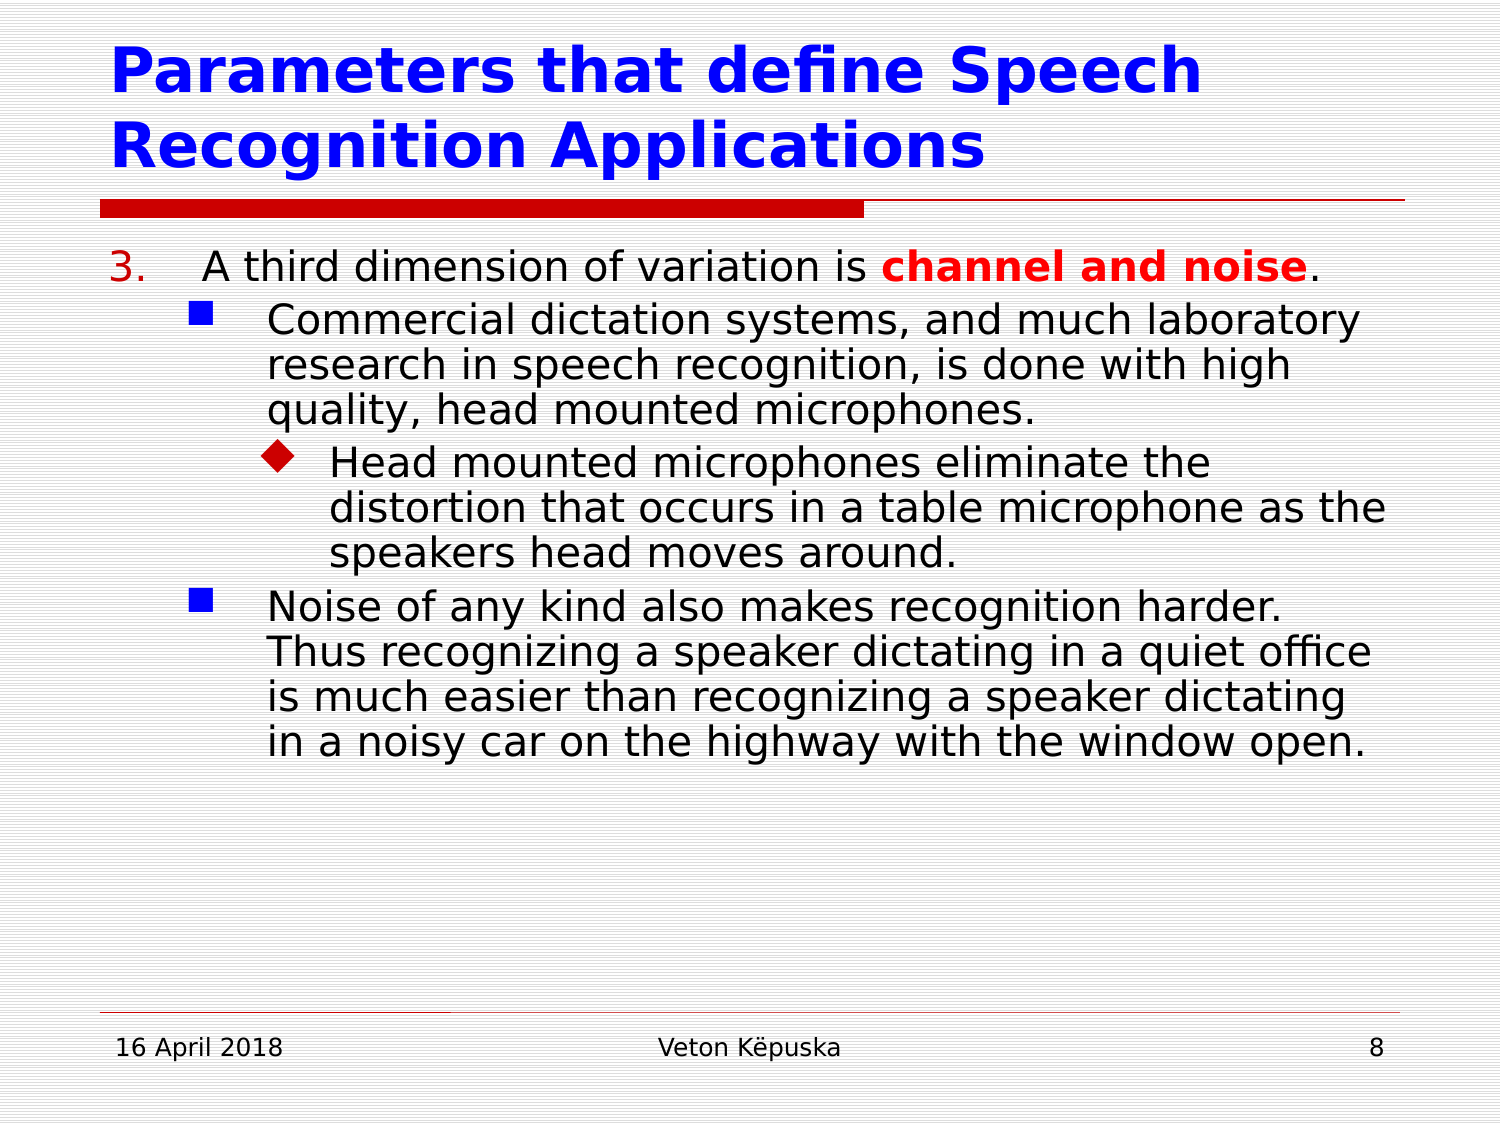

# Parameters that define Speech Recognition Applications
A third dimension of variation is channel and noise.
Commercial dictation systems, and much laboratory research in speech recognition, is done with high quality, head mounted microphones.
Head mounted microphones eliminate the distortion that occurs in a table microphone as the speakers head moves around.
Noise of any kind also makes recognition harder. Thus recognizing a speaker dictating in a quiet office is much easier than recognizing a speaker dictating in a noisy car on the highway with the window open.
16 April 2018
Veton Këpuska
8